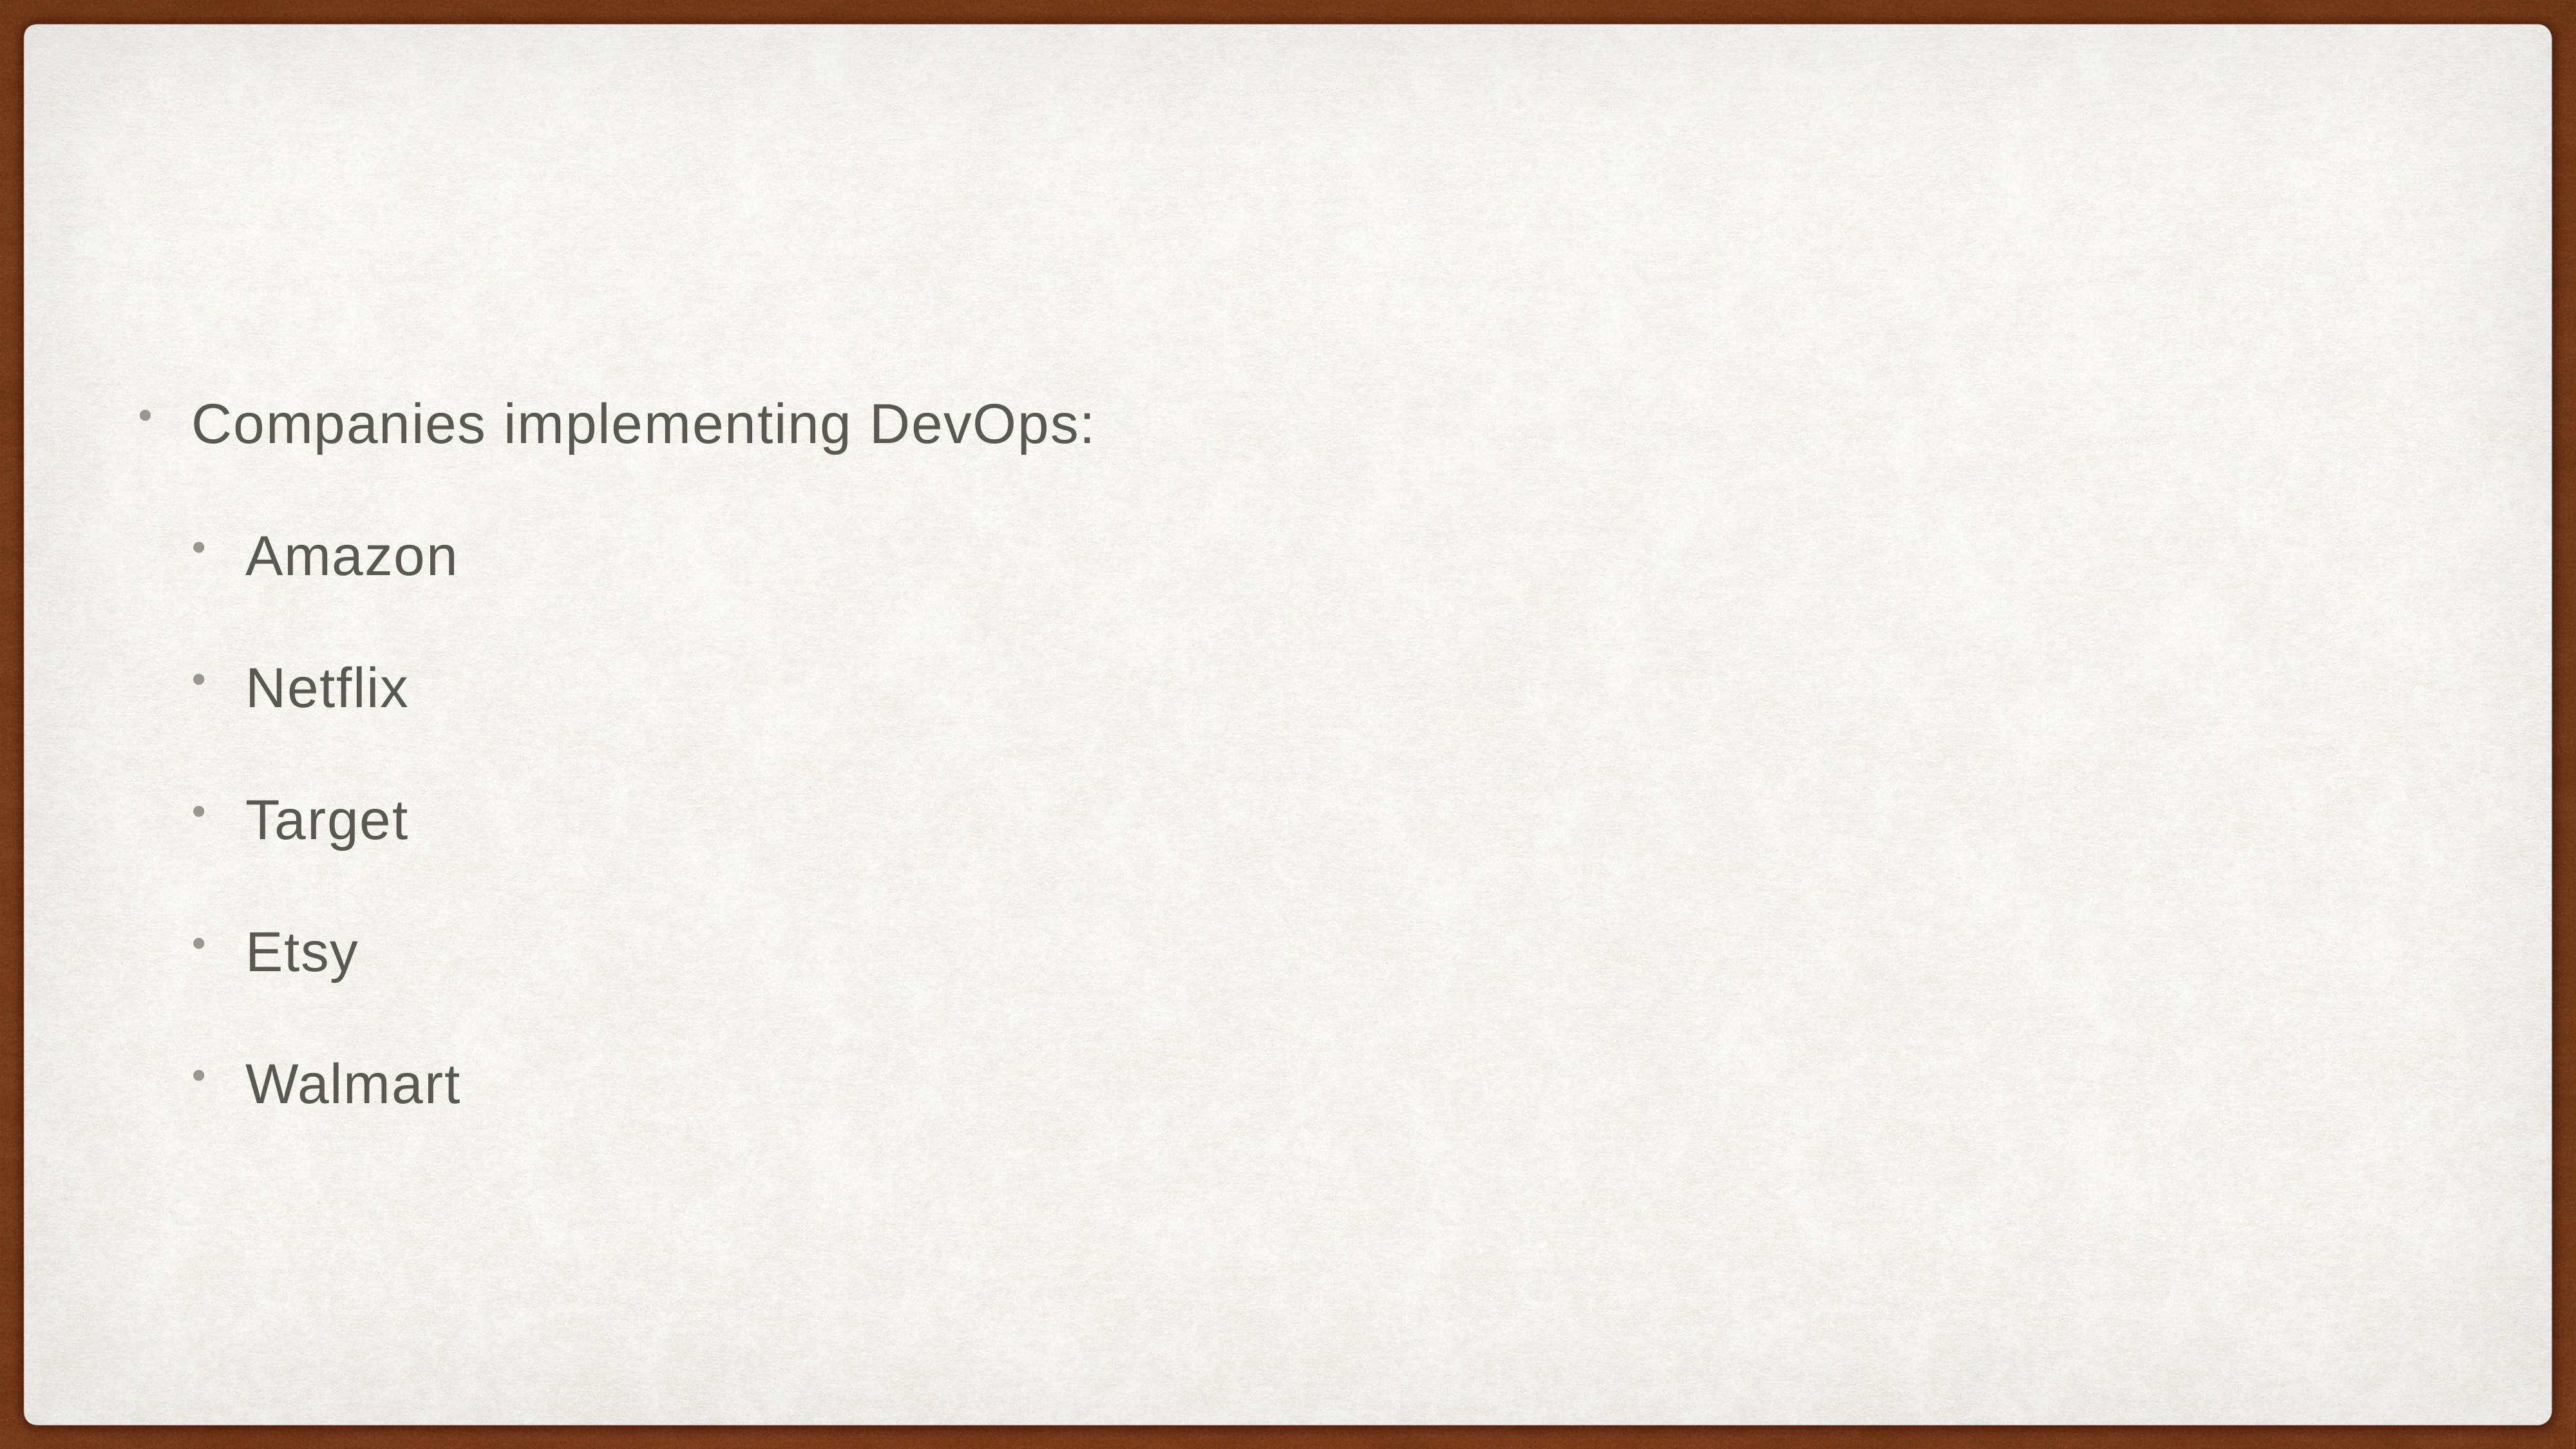

Companies implementing DevOps:
Amazon
Netflix
Target
Etsy
Walmart